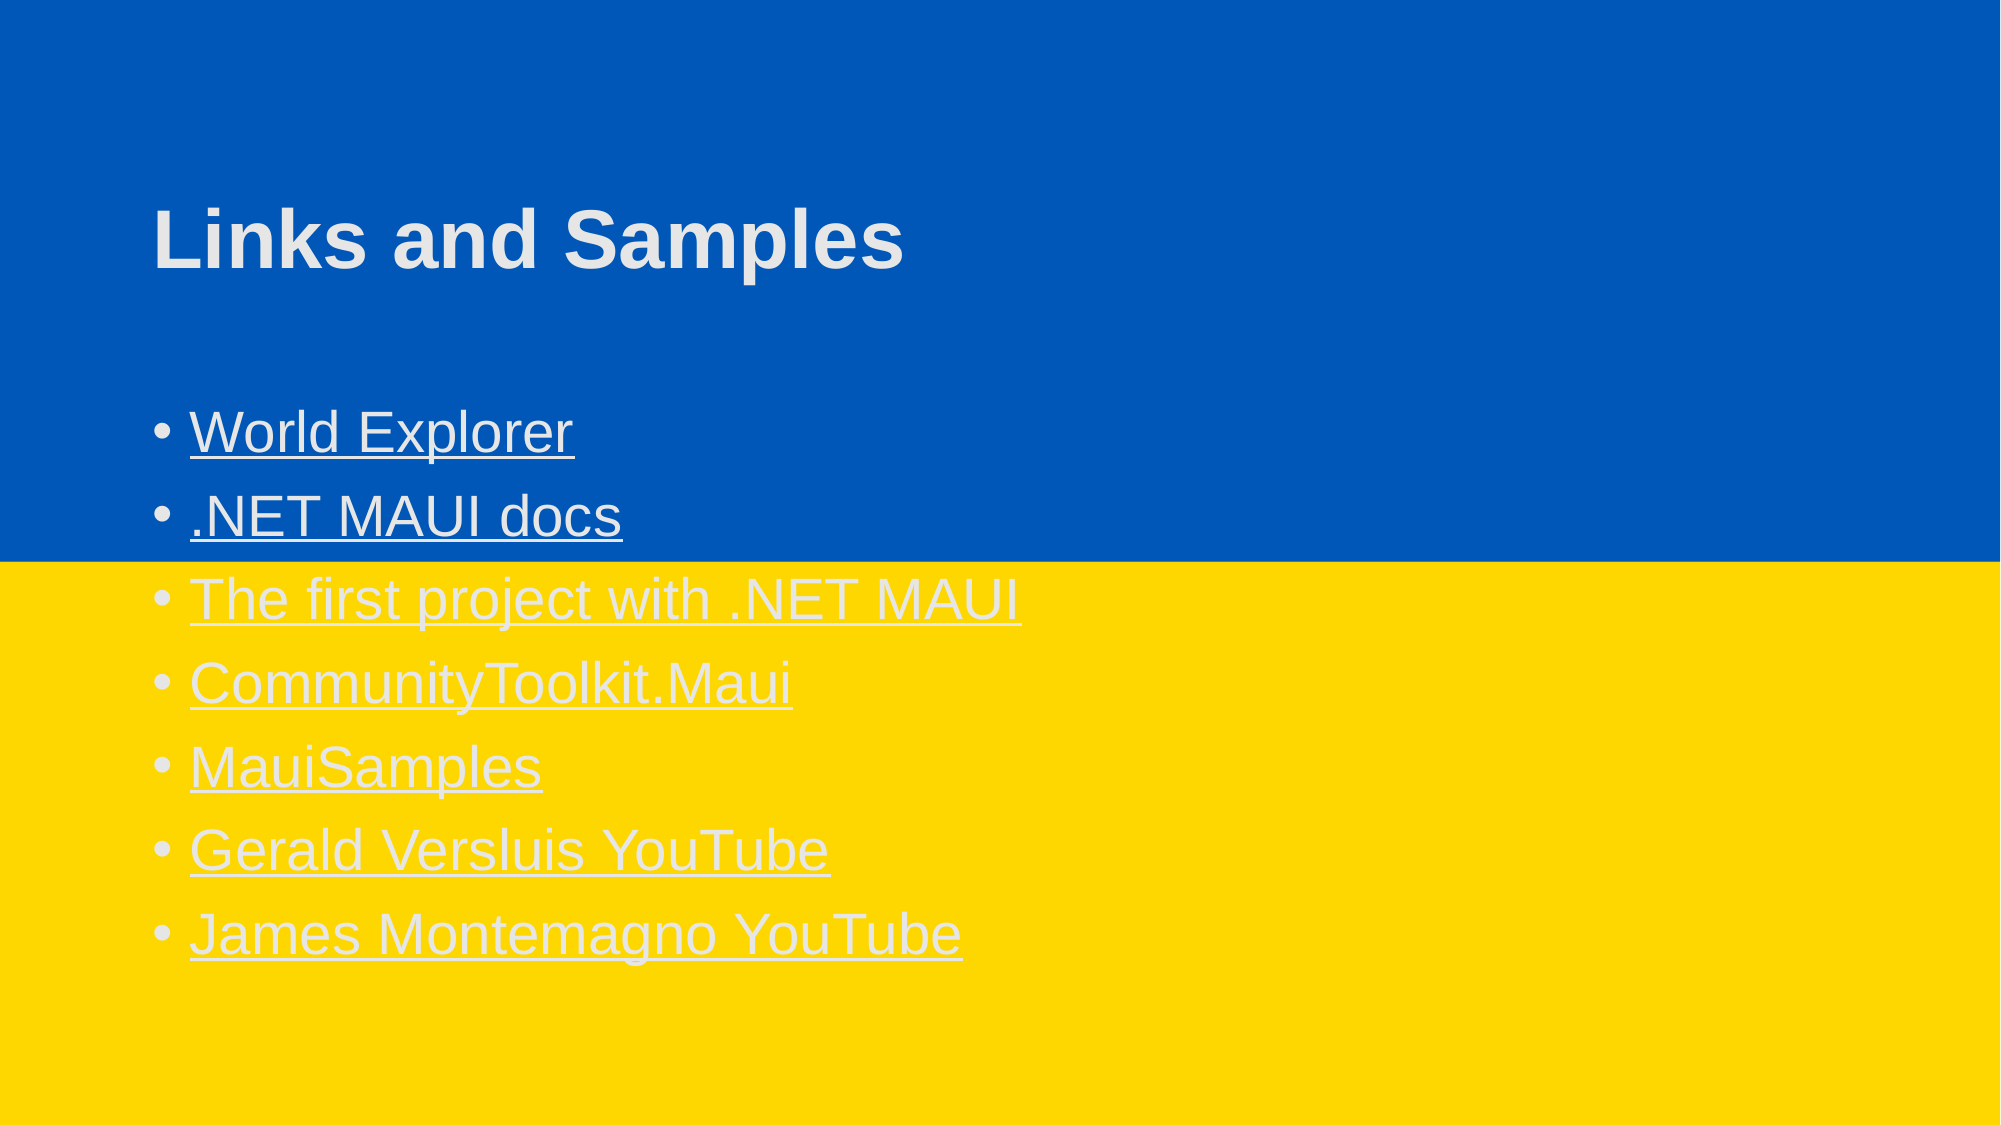

# Links and Samples
World Explorer
.NET MAUI docs
The first project with .NET MAUI
CommunityToolkit.Maui
MauiSamples
Gerald Versluis YouTube
James Montemagno YouTube